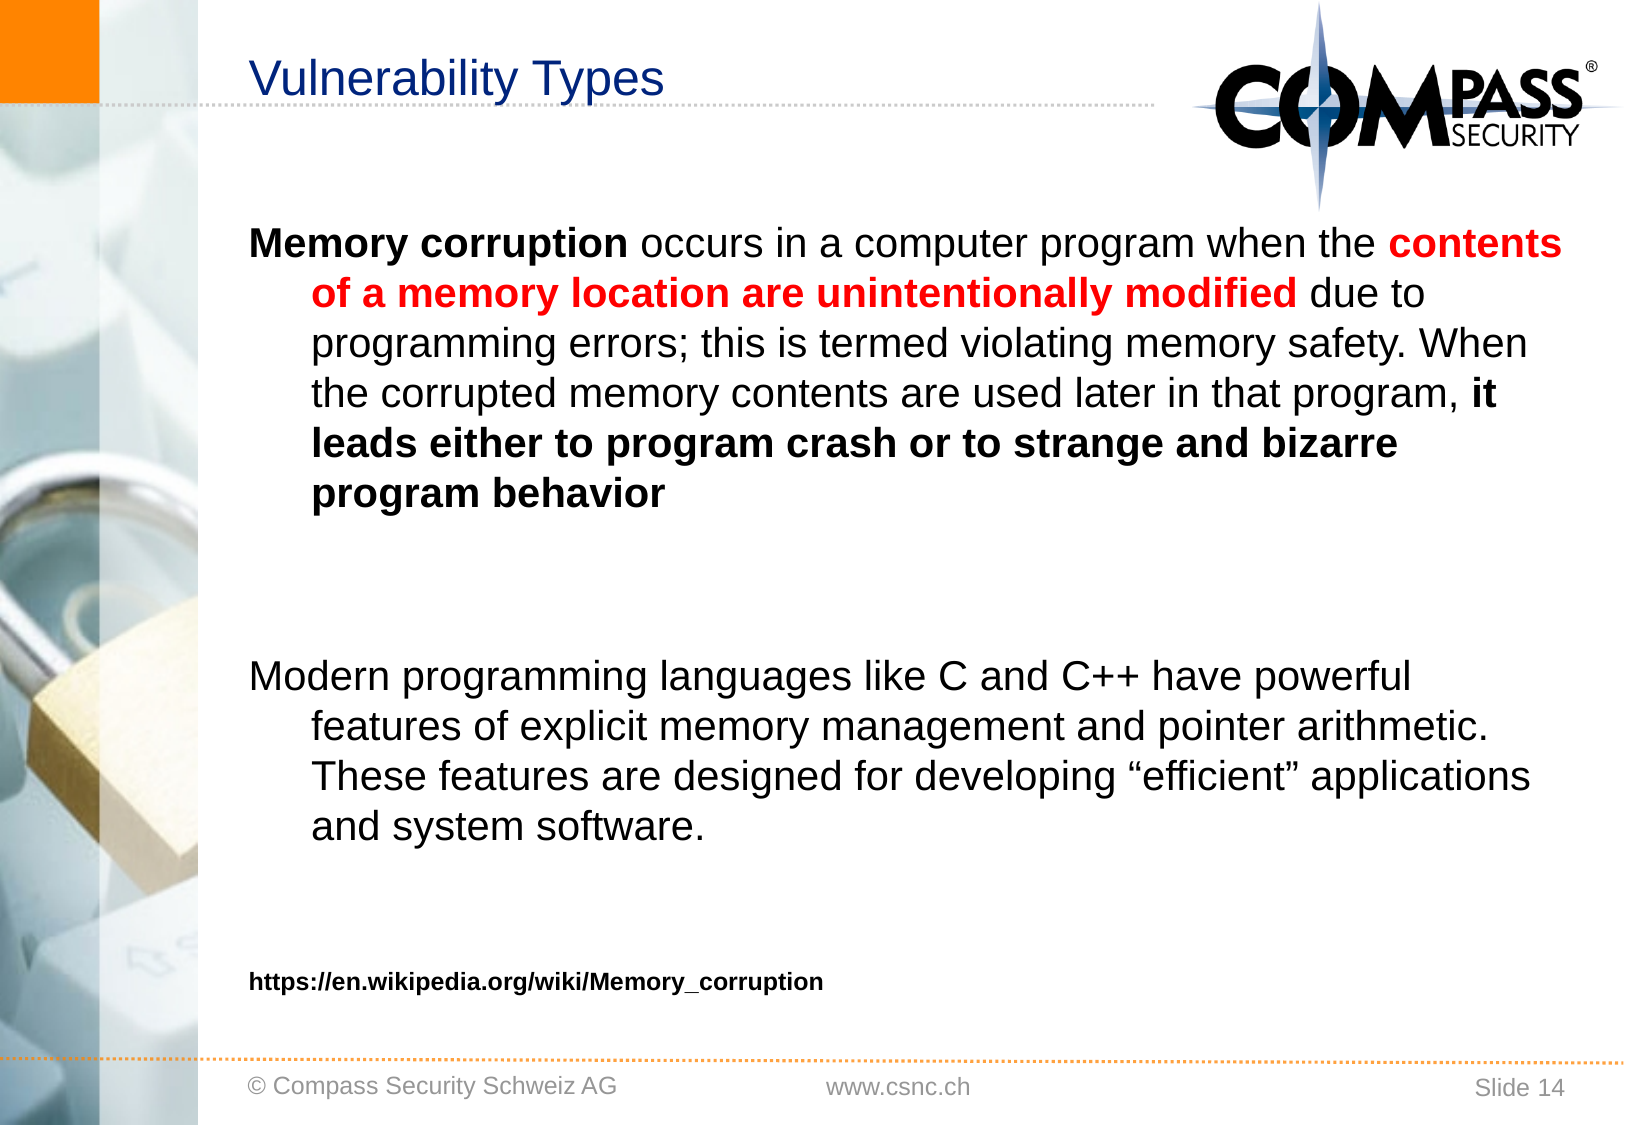

# Vulnerability Types
Memory corruption occurs in a computer program when the contents of a memory location are unintentionally modified due to programming errors; this is termed violating memory safety. When the corrupted memory contents are used later in that program, it leads either to program crash or to strange and bizarre program behavior

Modern programming languages like C and C++ have powerful features of explicit memory management and pointer arithmetic. These features are designed for developing “efficient” applications and system software.

https://en.wikipedia.org/wiki/Memory_corruption